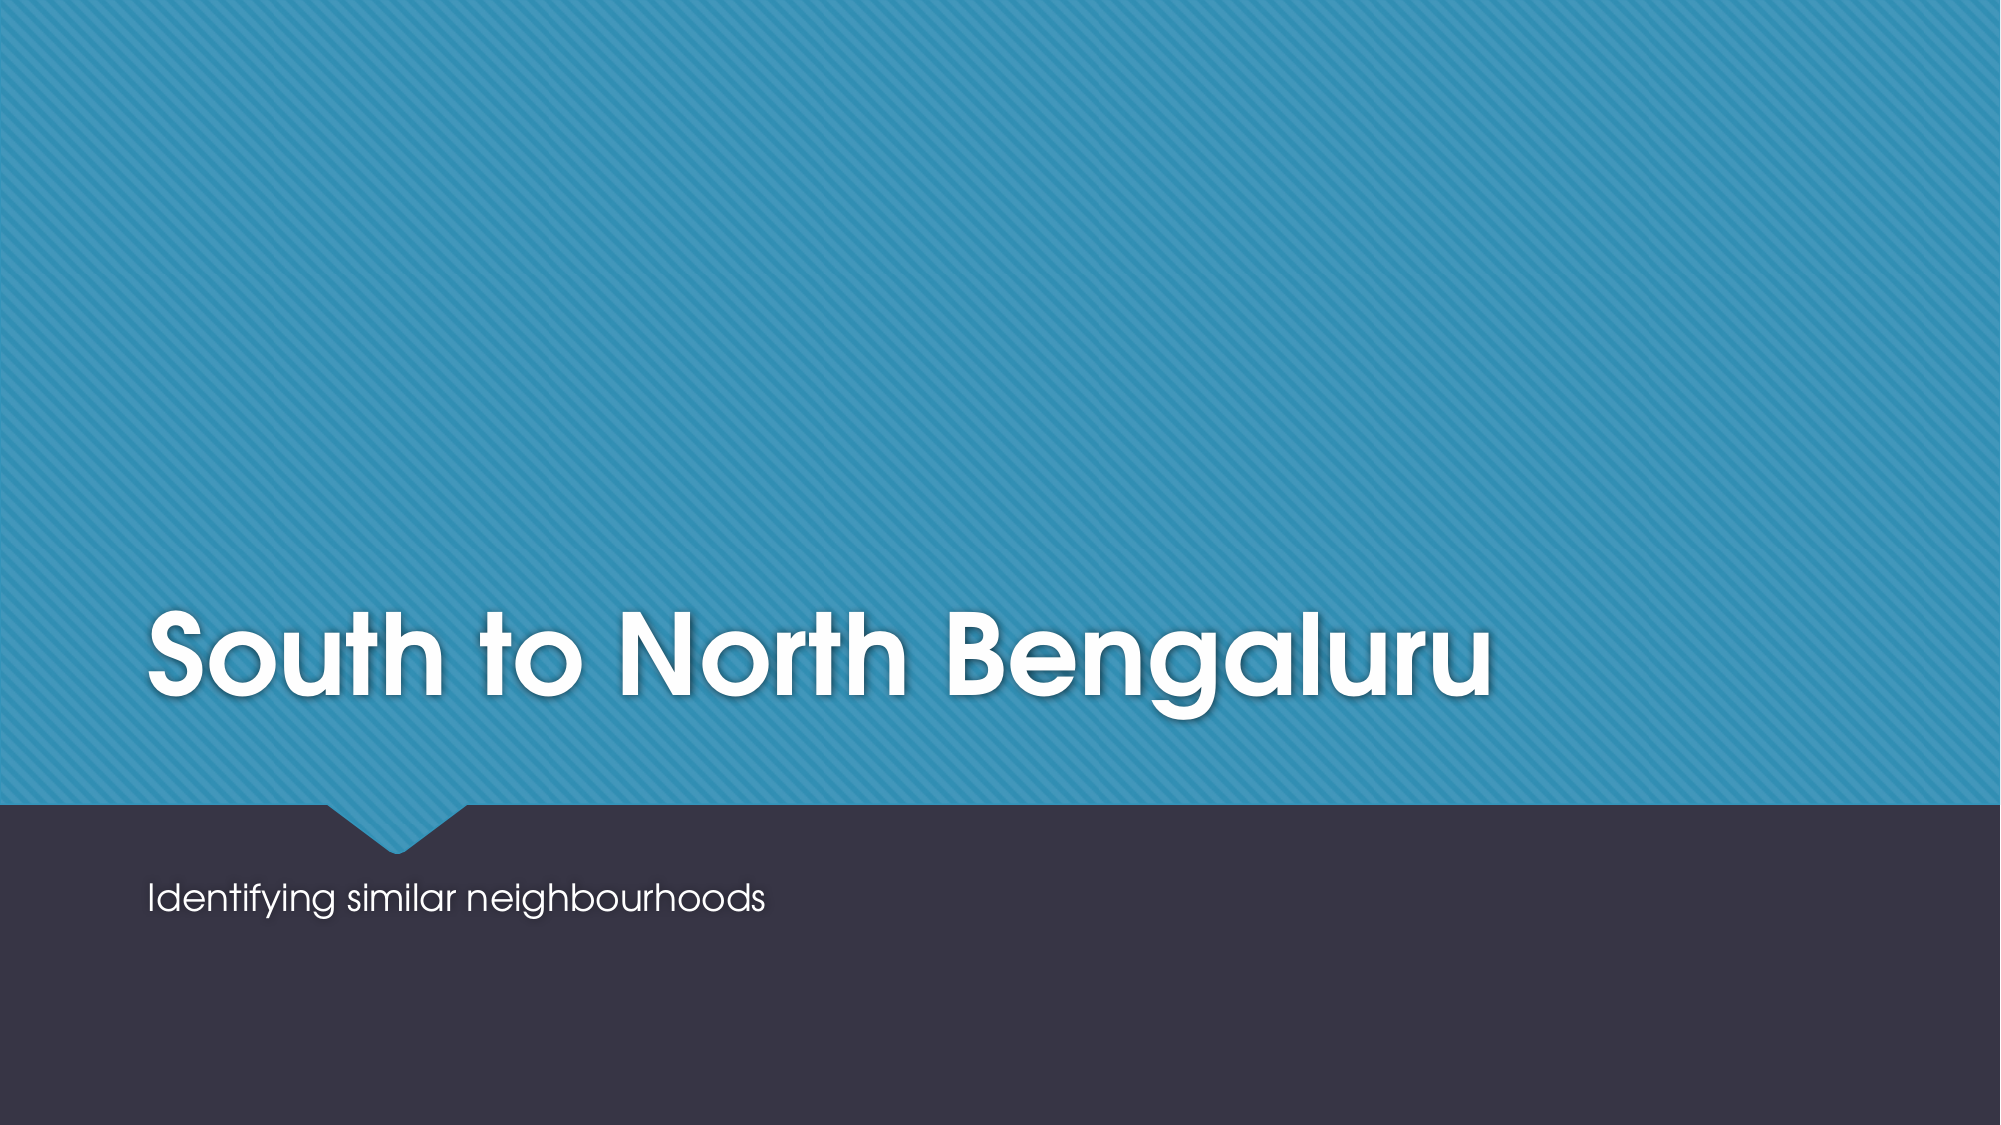

# South to North Bengaluru
Identifying similar neighbourhoods